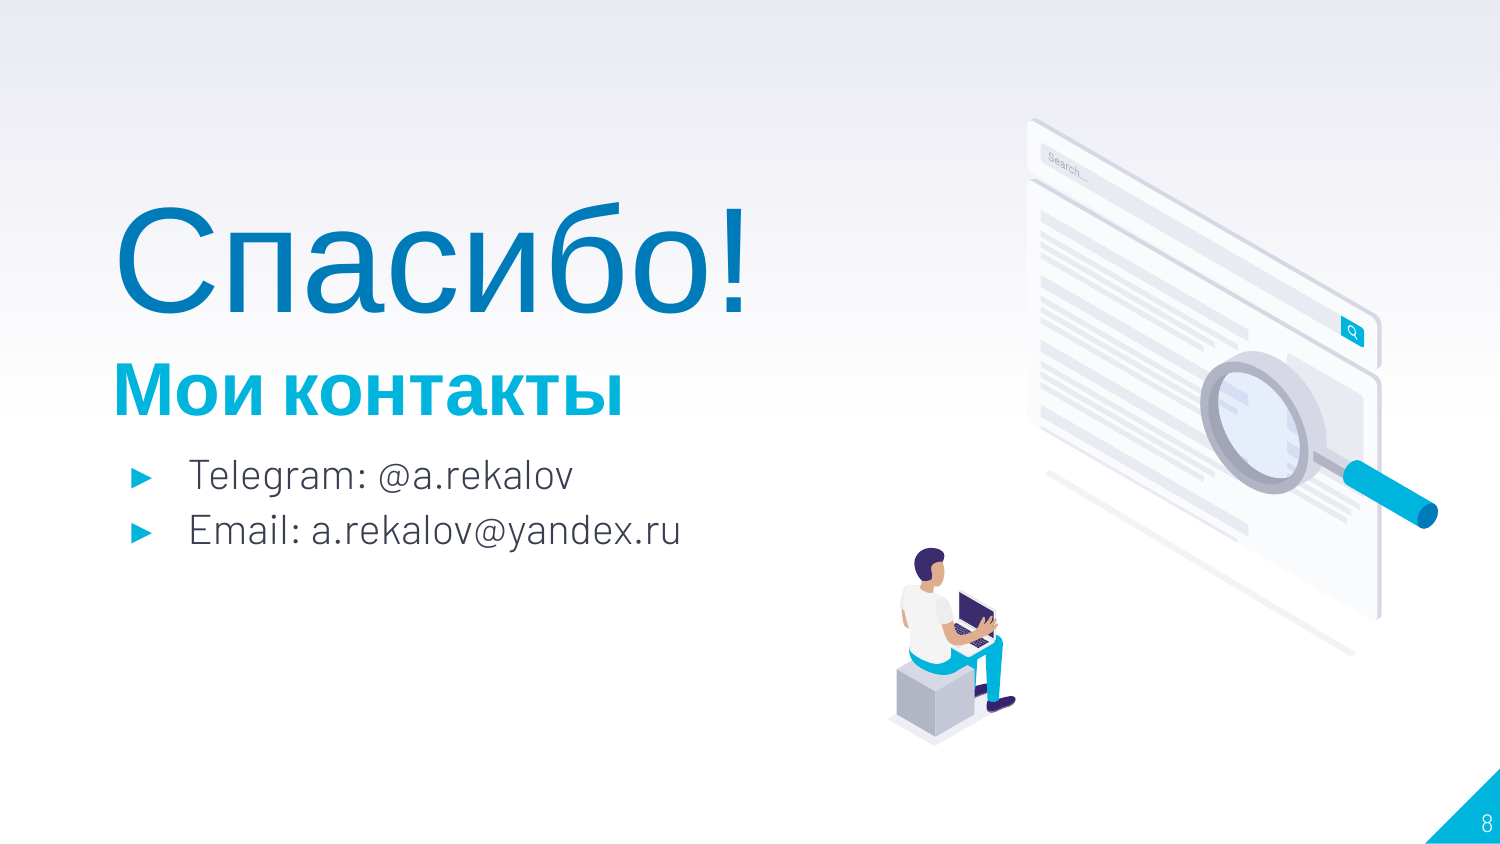

Спасибо!
Мои контакты
Telegram: @a.rekalov
Email: a.rekalov@yandex.ru
8